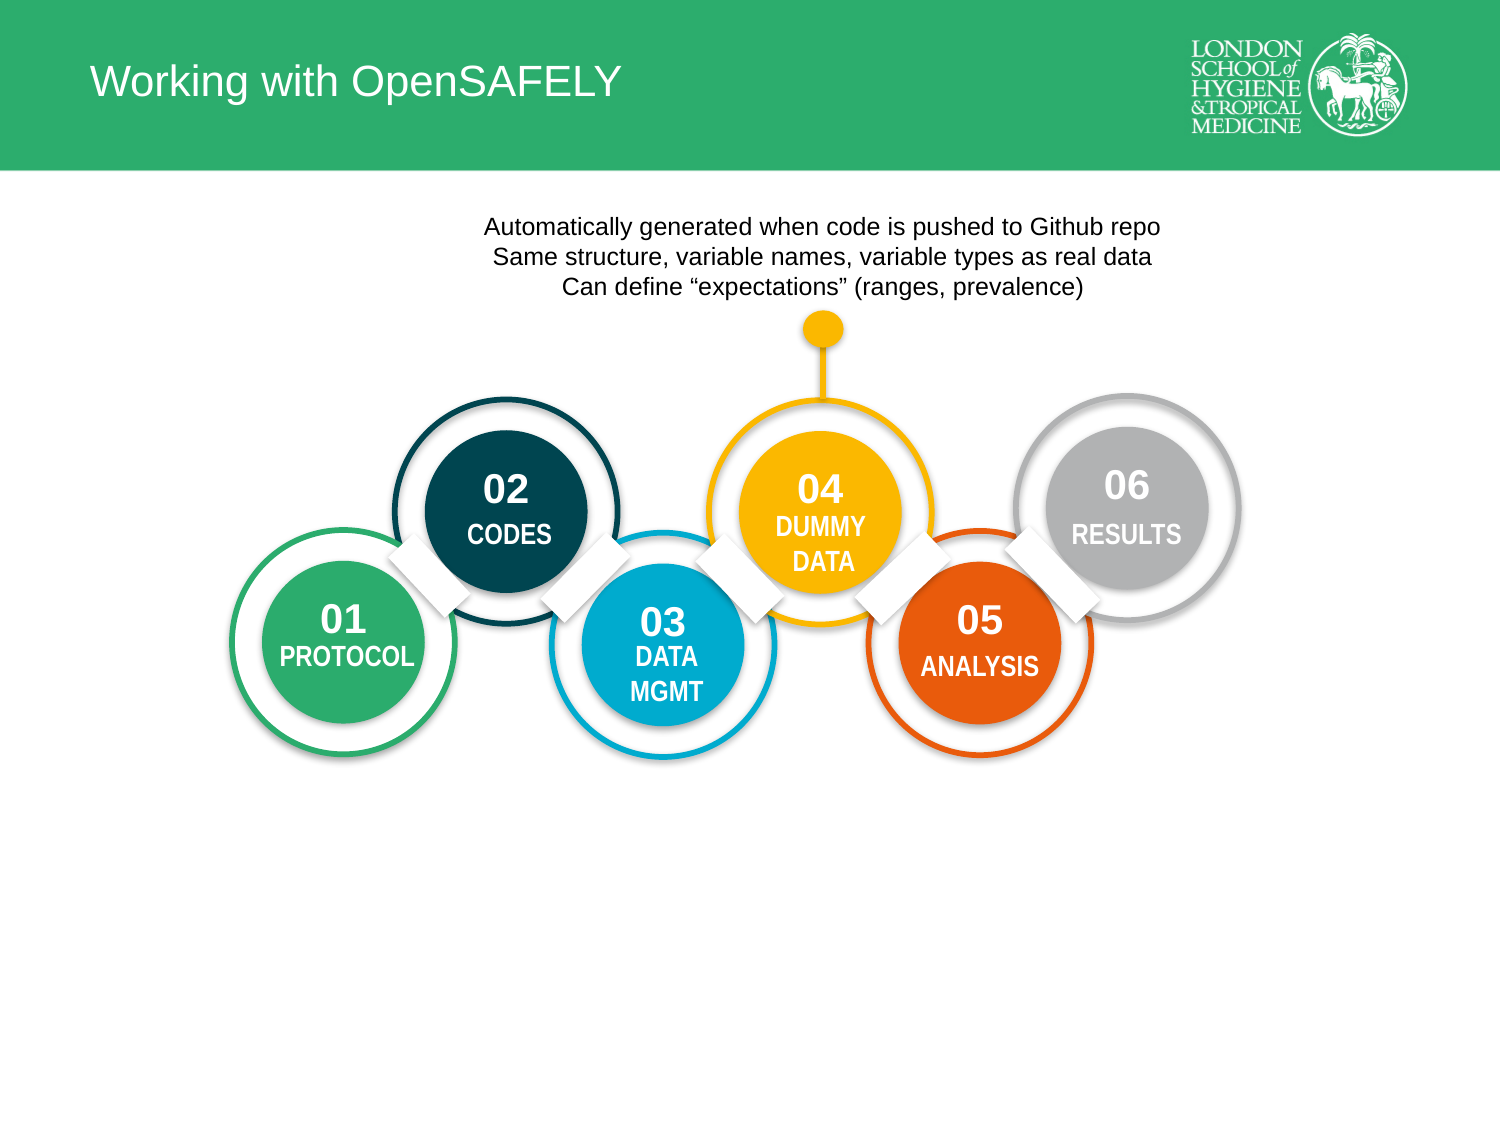

# Working with OpenSAFELY
Automatically generated when code is pushed to Github repo
Same structure, variable names, variable types as real data
Can define “expectations” (ranges, prevalence)

06

02

04

DUMMY
DATA
CODES
RESULTS

01

05

03

PROTOCOL
DATA
MGMT
ANALYSIS